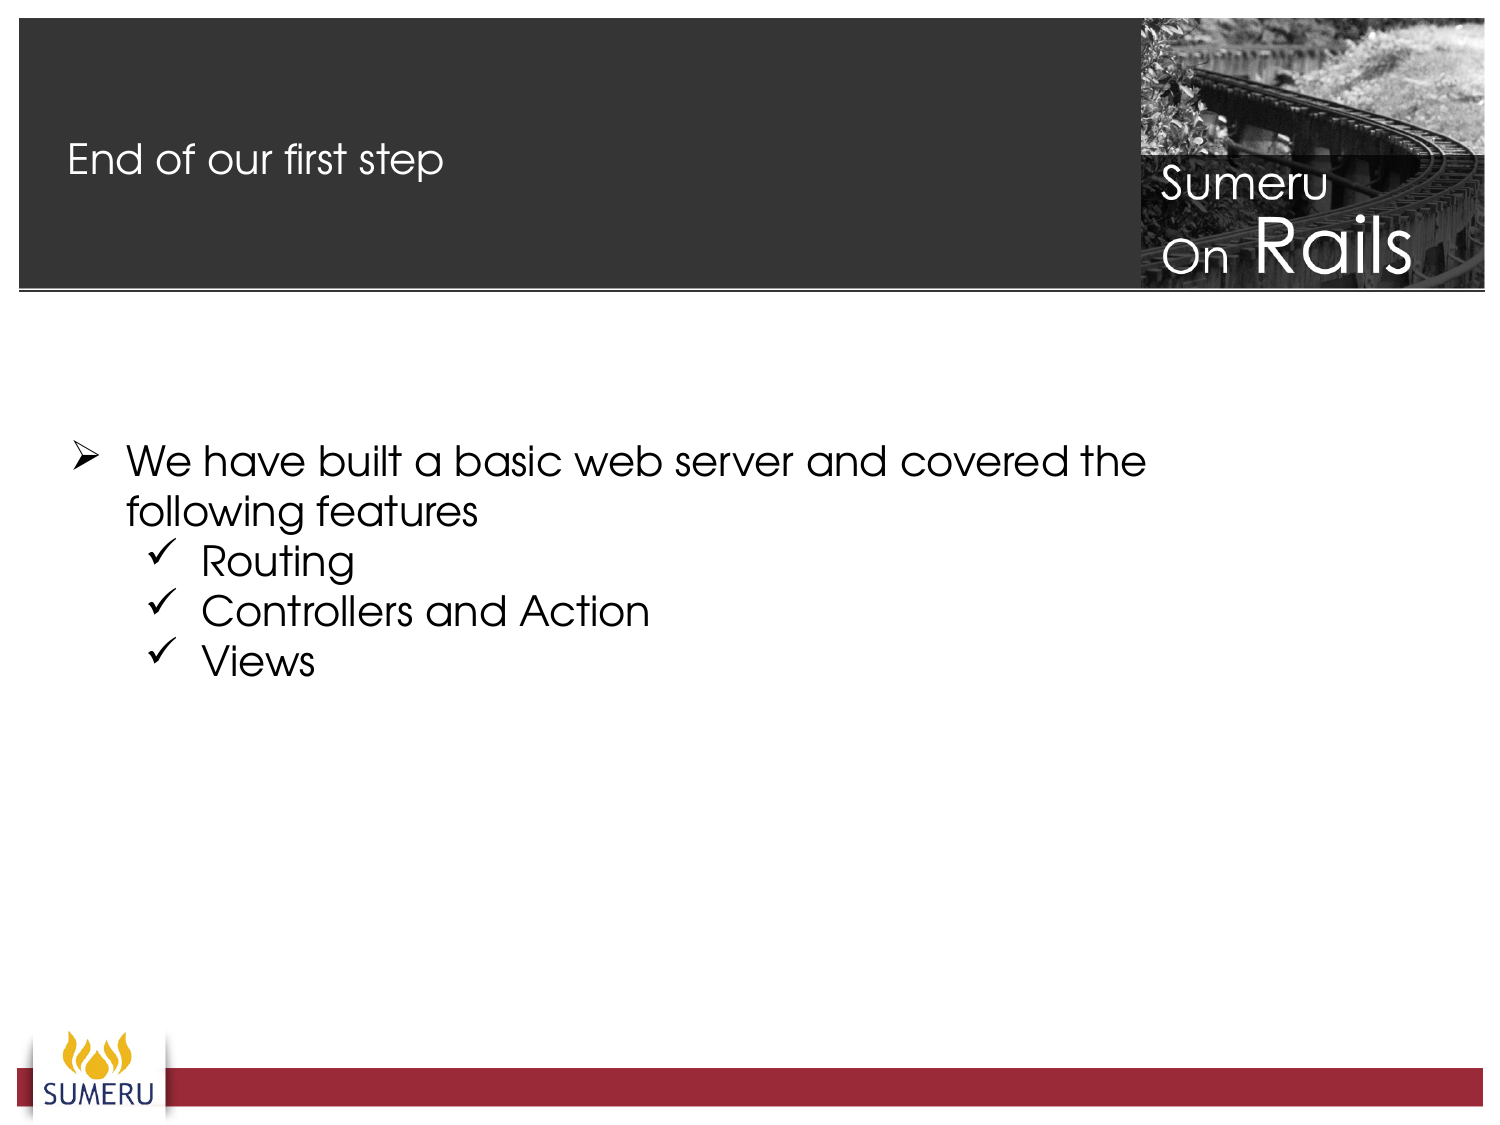

End of our first step
We have built a basic web server and covered the following features
Routing
Controllers and Action
Views